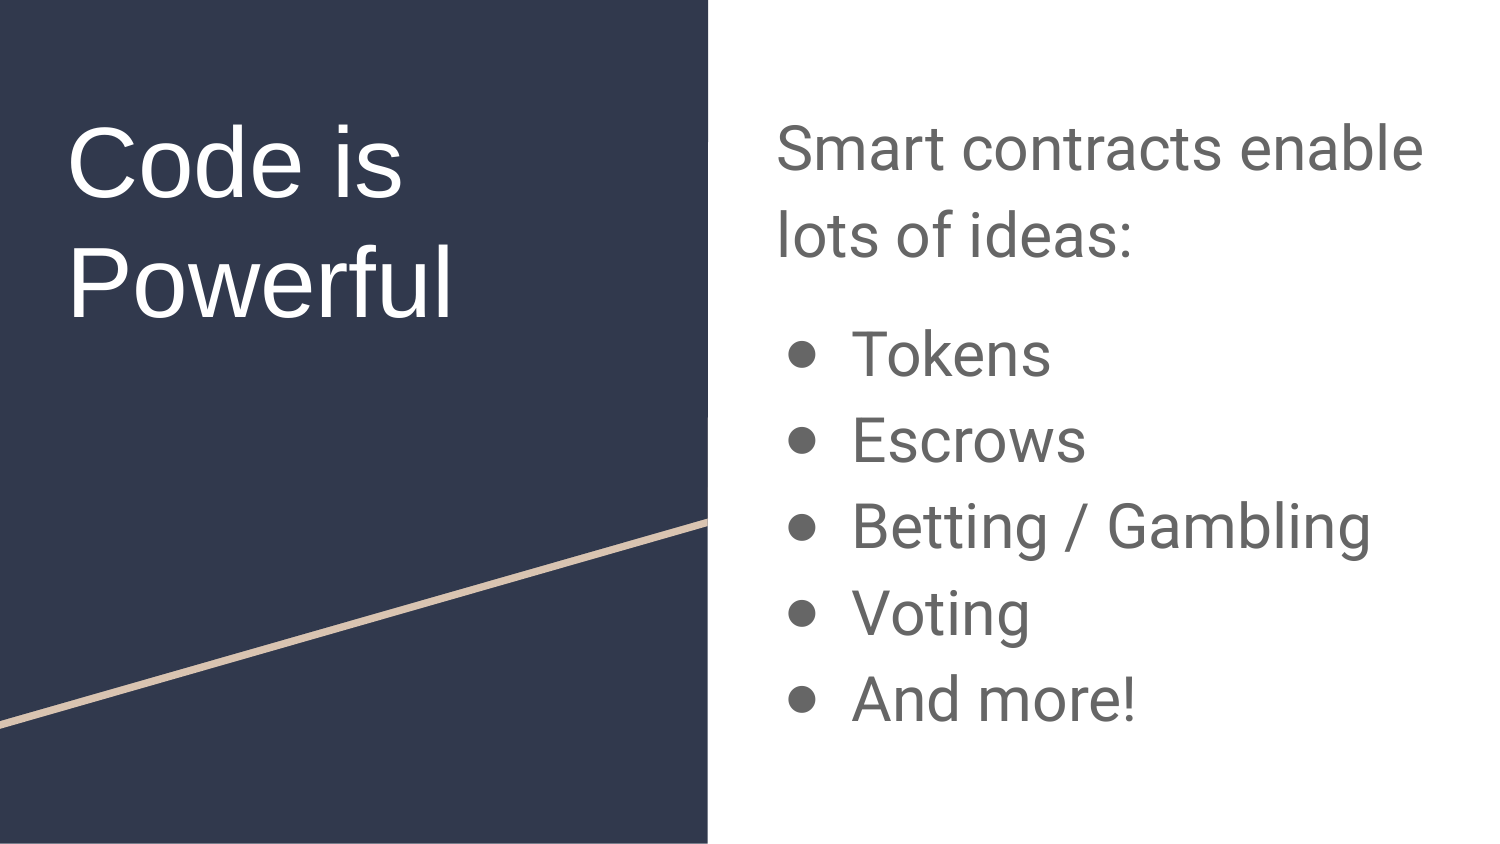

# Code is Powerful
Smart contracts enable lots of ideas:
Tokens
Escrows
Betting / Gambling
Voting
And more!